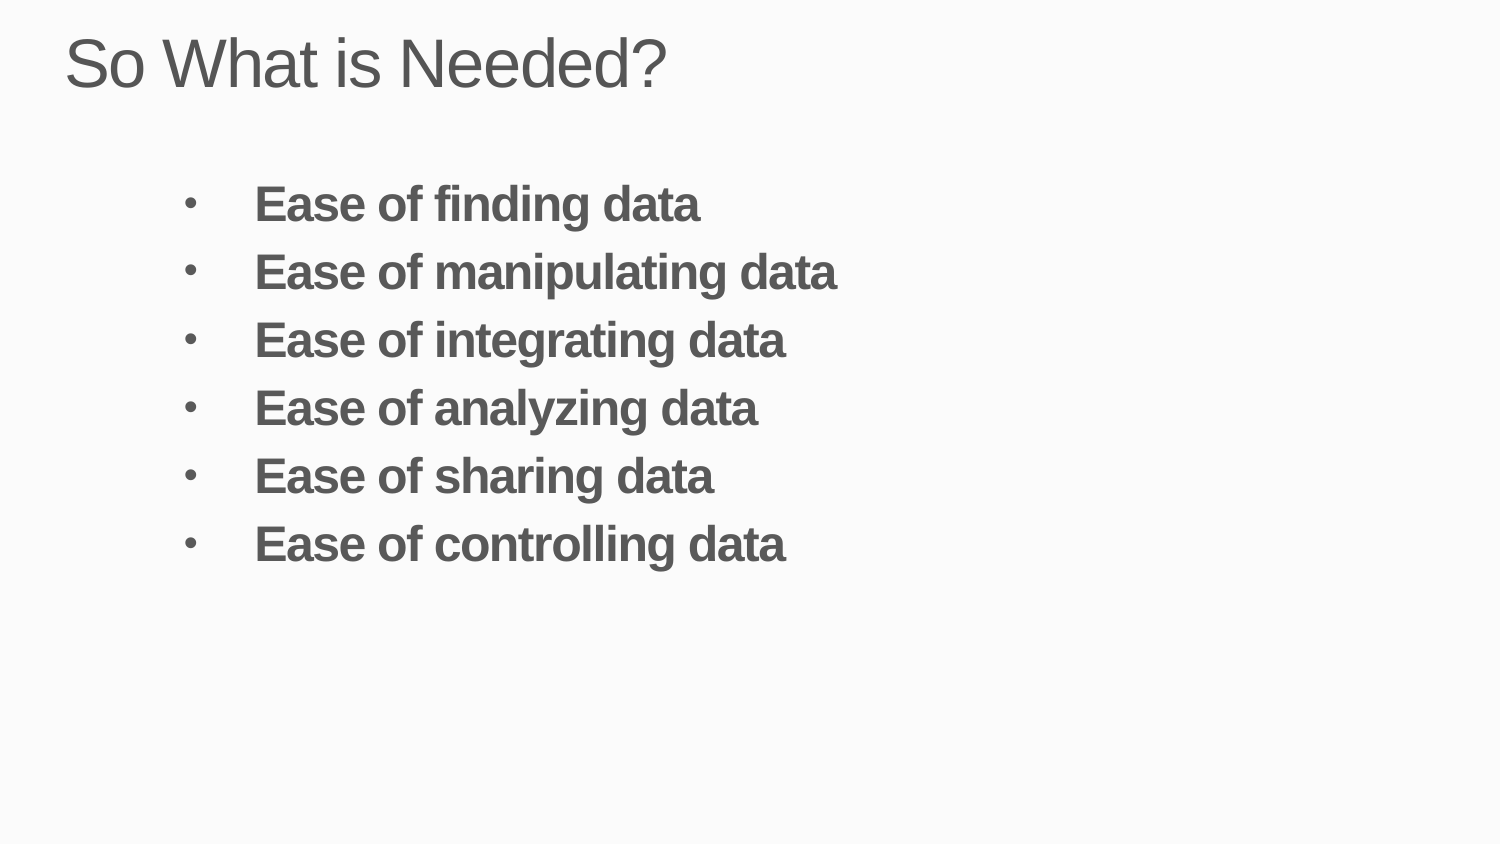

# So What is Needed?
Ease of finding data
Ease of manipulating data
Ease of integrating data
Ease of analyzing data
Ease of sharing data
Ease of controlling data